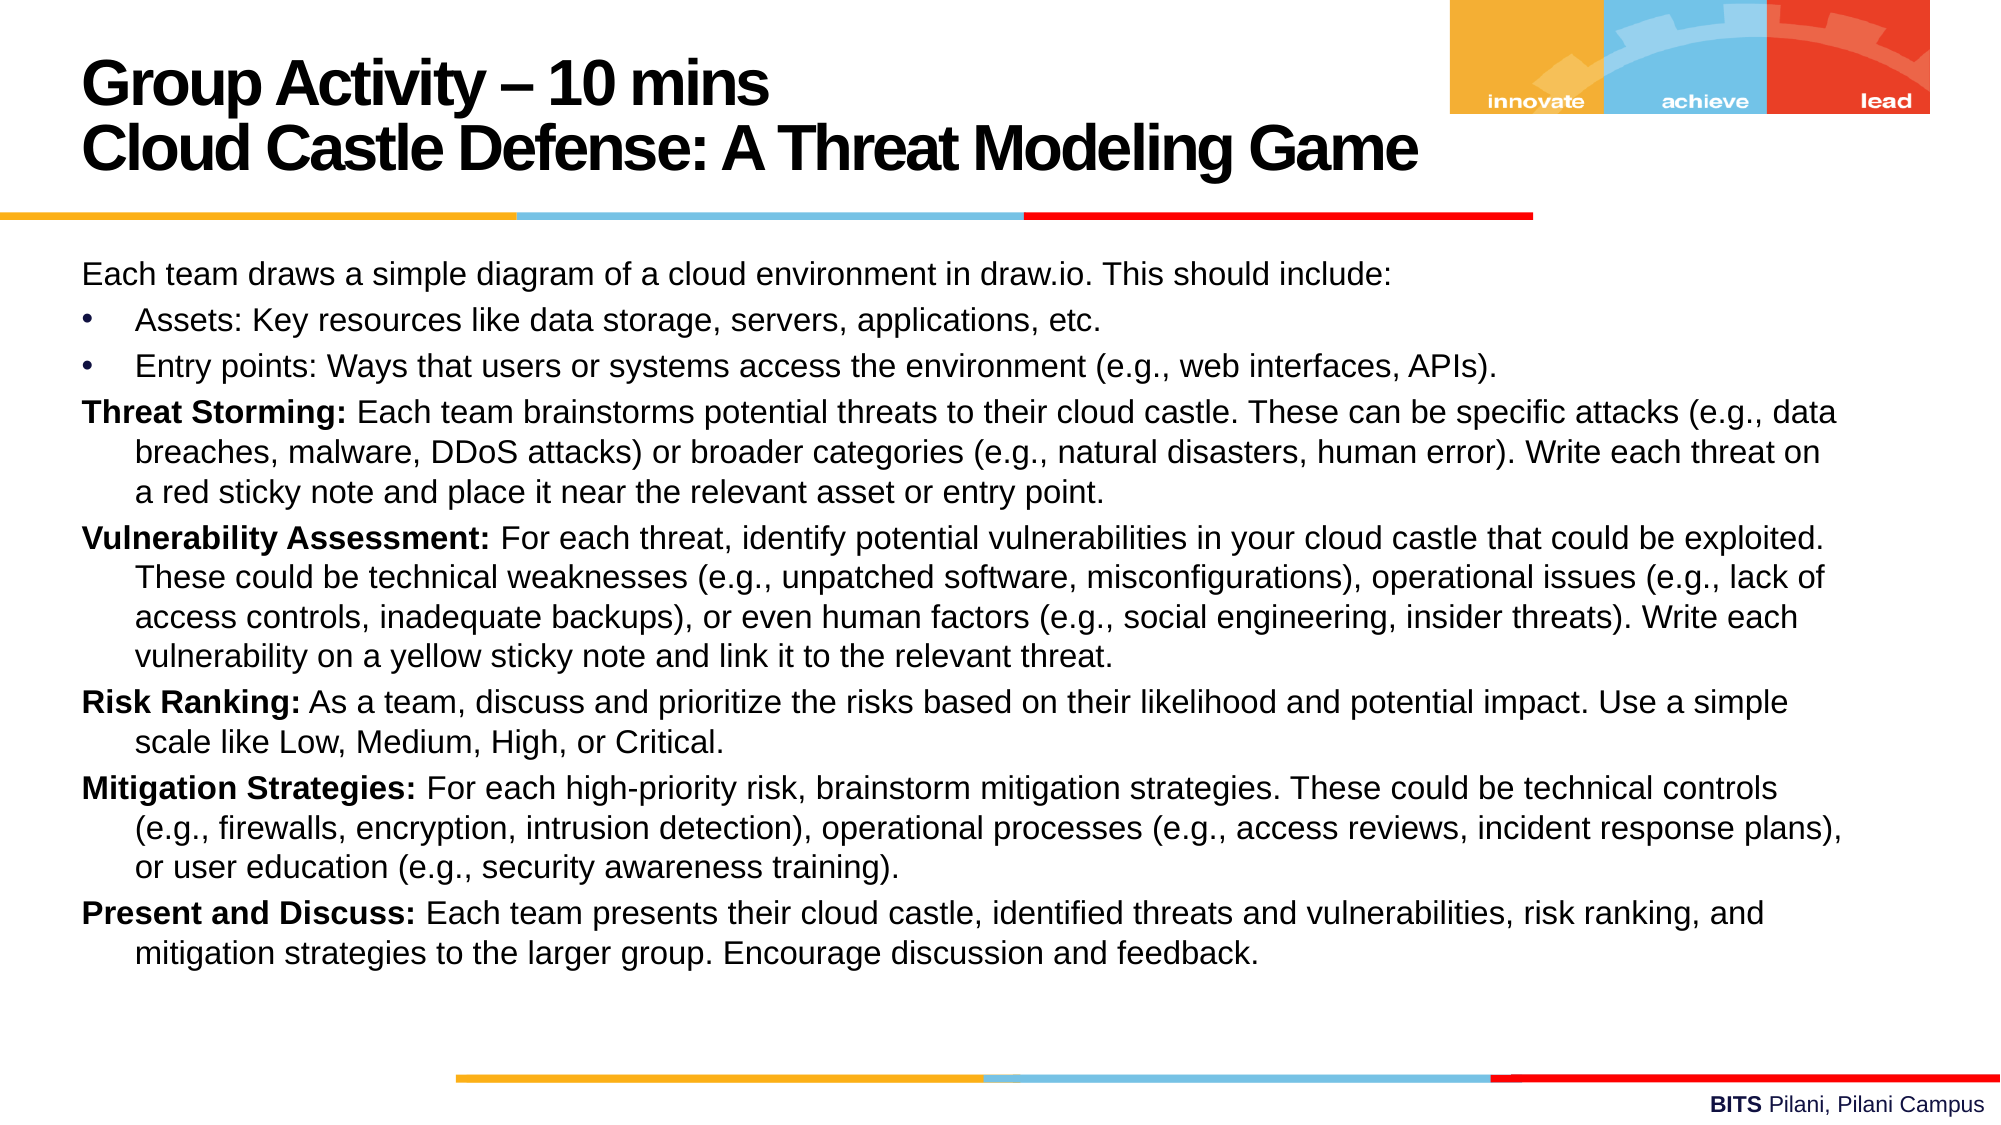

Group Activity – 10 mins
Cloud Castle Defense: A Threat Modeling Game
Each team draws a simple diagram of a cloud environment in draw.io. This should include:
Assets: Key resources like data storage, servers, applications, etc.
Entry points: Ways that users or systems access the environment (e.g., web interfaces, APIs).
Threat Storming: Each team brainstorms potential threats to their cloud castle. These can be specific attacks (e.g., data breaches, malware, DDoS attacks) or broader categories (e.g., natural disasters, human error). Write each threat on a red sticky note and place it near the relevant asset or entry point.
Vulnerability Assessment: For each threat, identify potential vulnerabilities in your cloud castle that could be exploited. These could be technical weaknesses (e.g., unpatched software, misconfigurations), operational issues (e.g., lack of access controls, inadequate backups), or even human factors (e.g., social engineering, insider threats). Write each vulnerability on a yellow sticky note and link it to the relevant threat.
Risk Ranking: As a team, discuss and prioritize the risks based on their likelihood and potential impact. Use a simple scale like Low, Medium, High, or Critical.
Mitigation Strategies: For each high-priority risk, brainstorm mitigation strategies. These could be technical controls (e.g., firewalls, encryption, intrusion detection), operational processes (e.g., access reviews, incident response plans), or user education (e.g., security awareness training).
Present and Discuss: Each team presents their cloud castle, identified threats and vulnerabilities, risk ranking, and mitigation strategies to the larger group. Encourage discussion and feedback.